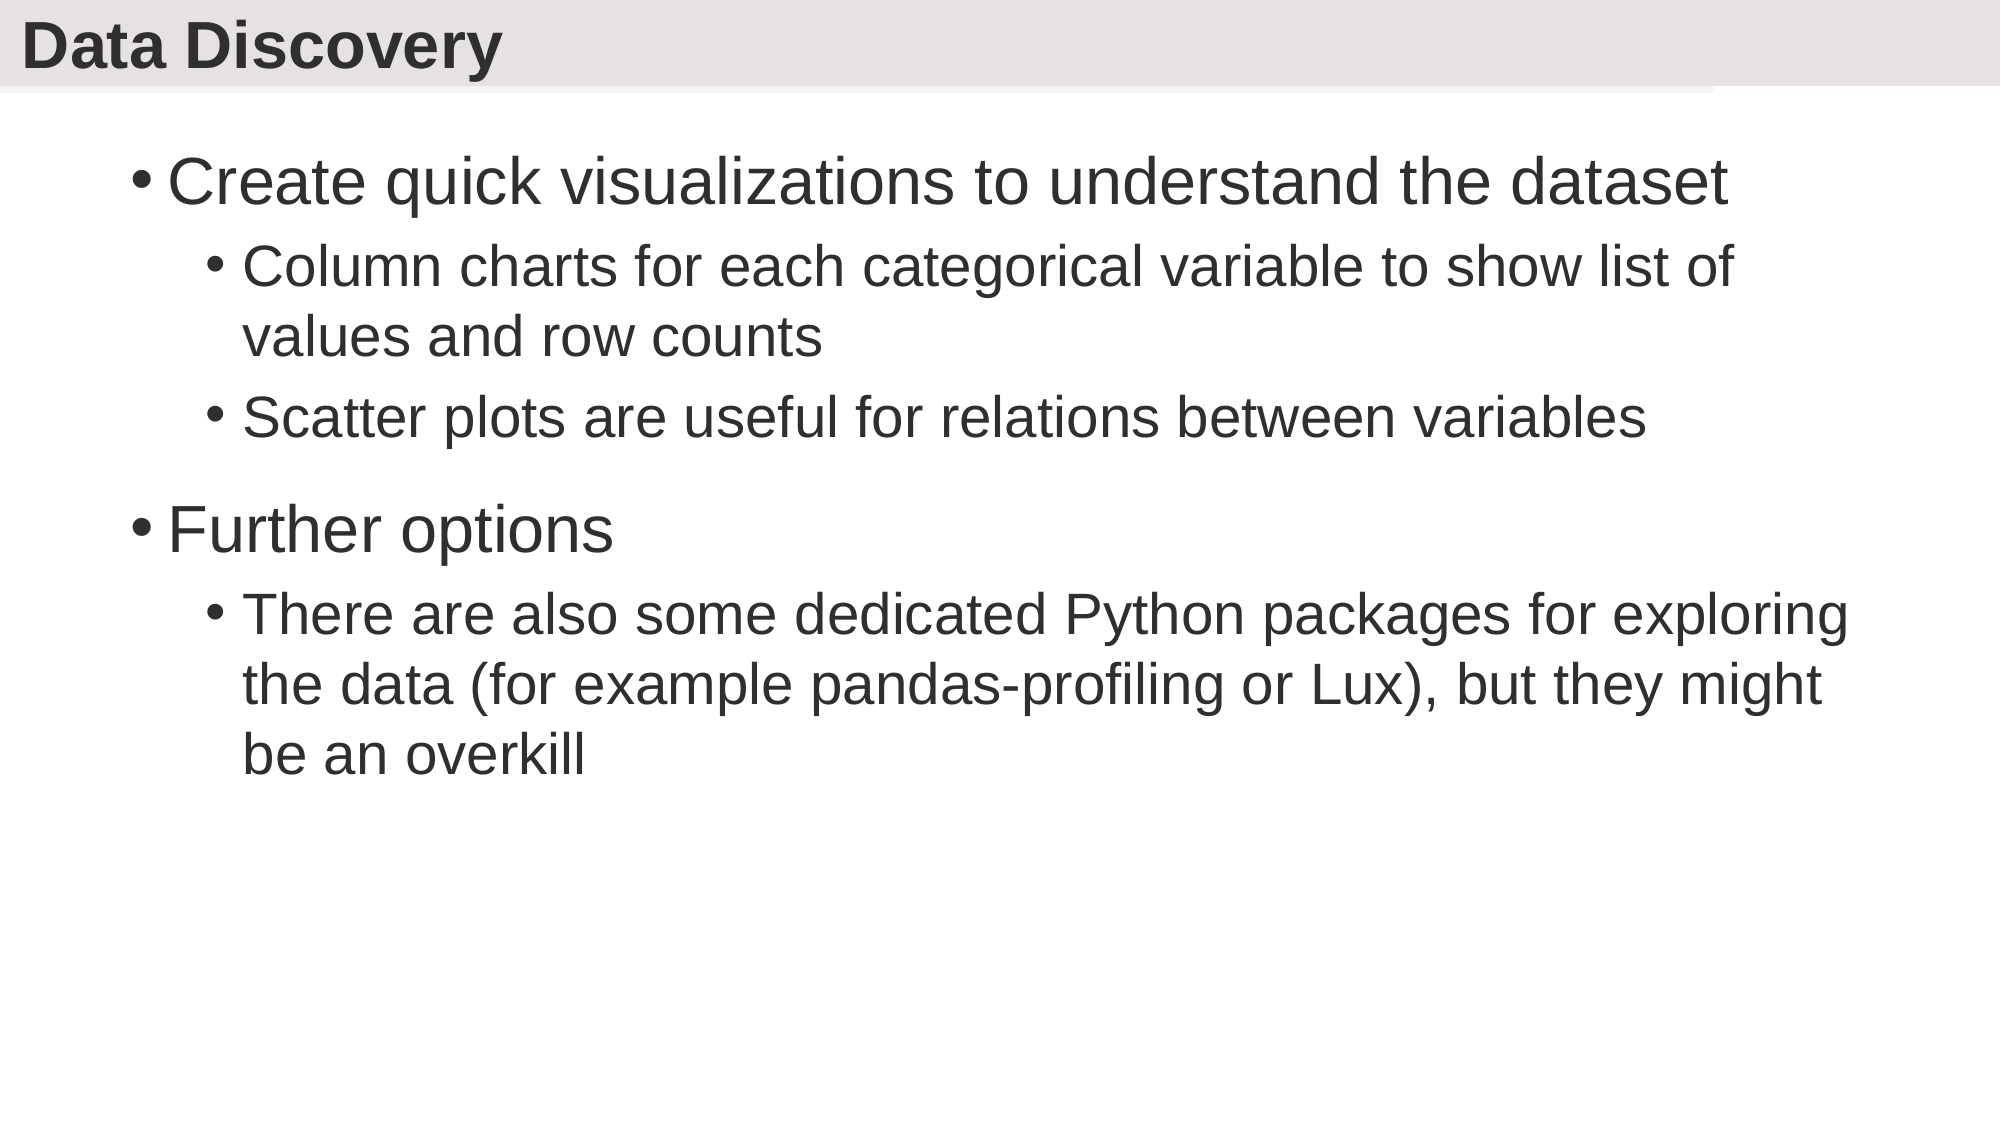

# Data Discovery
Create quick visualizations to understand the dataset
Column charts for each categorical variable to show list of values and row counts
Scatter plots are useful for relations between variables
Further options
There are also some dedicated Python packages for exploring the data (for example pandas-profiling or Lux), but they might be an overkill